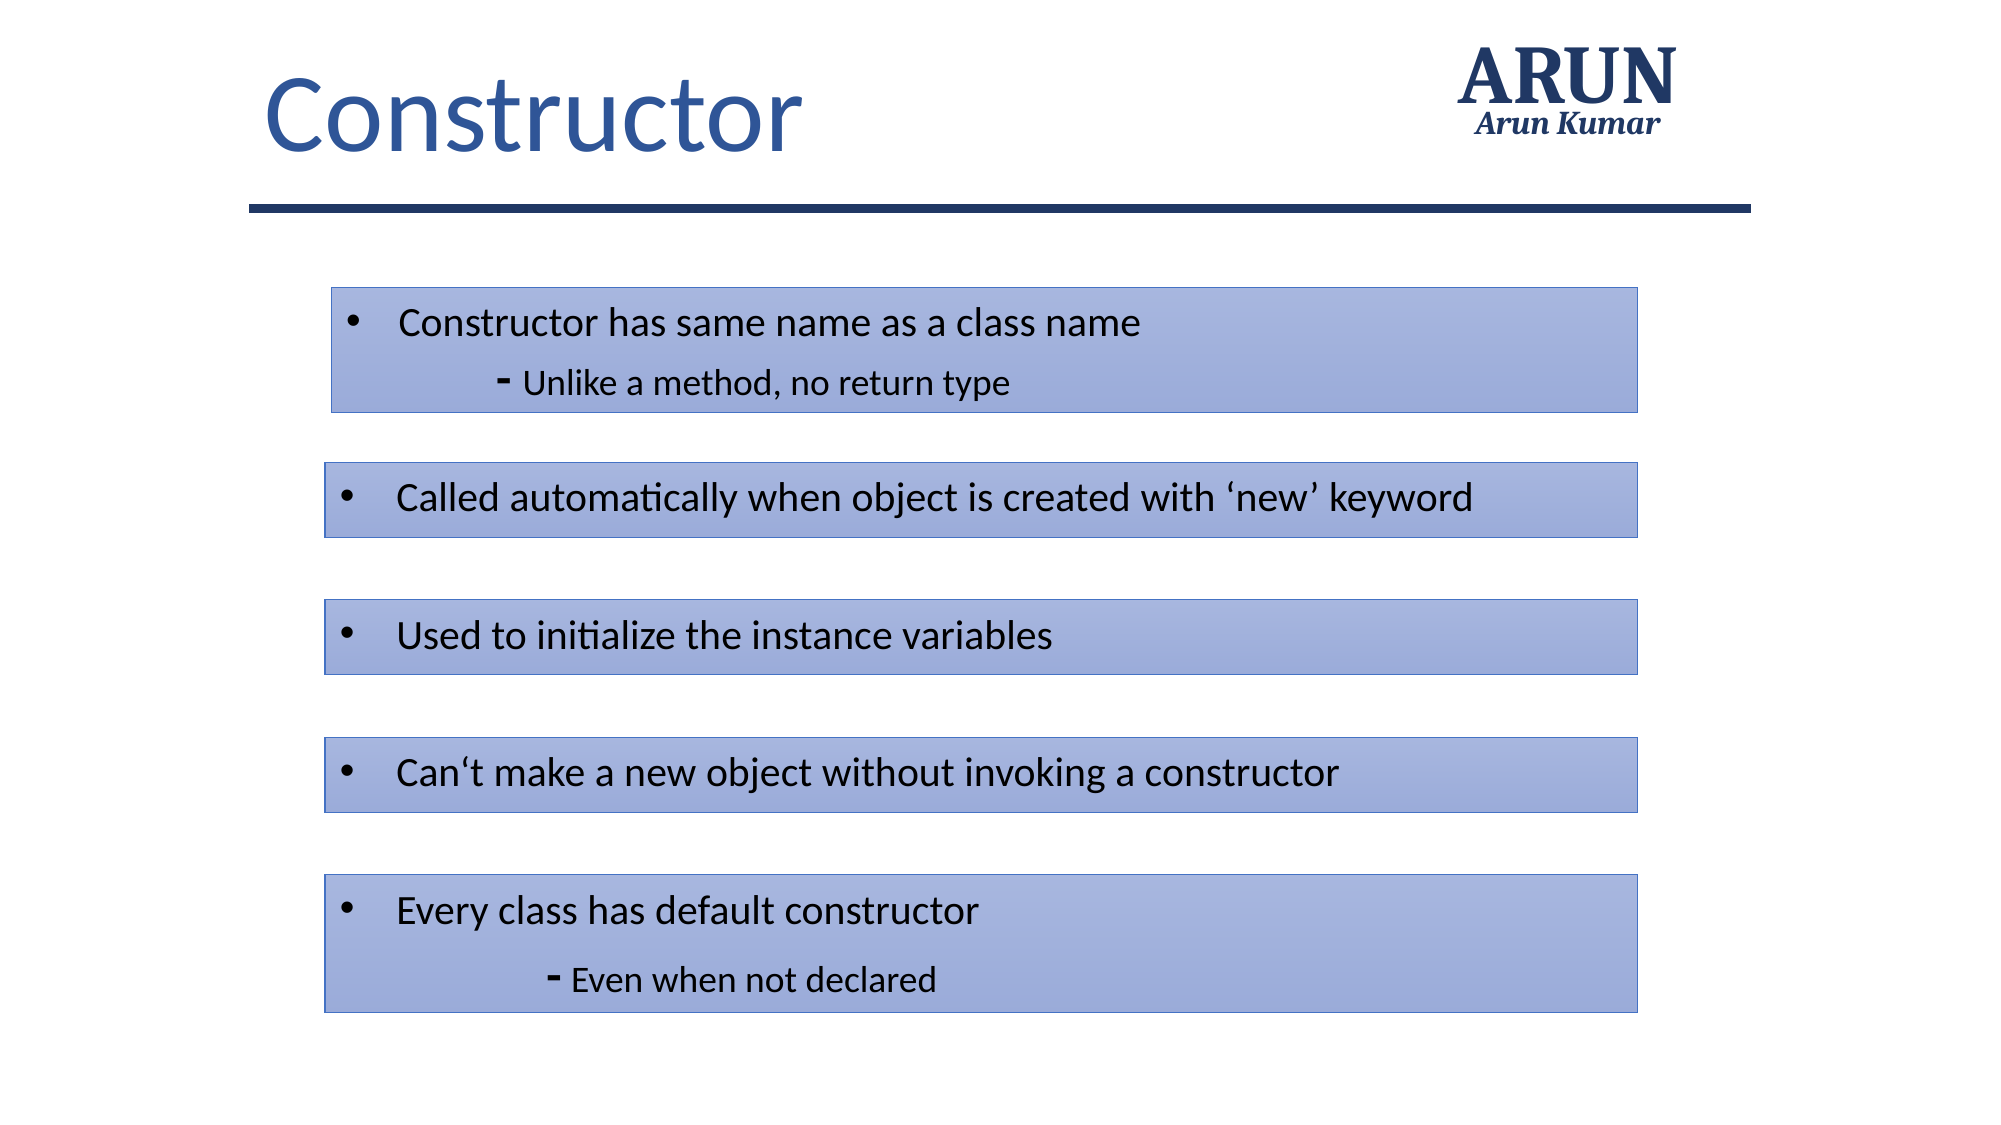

Constructor

ARUN
Arun Kumar

    Constructor has same name as a class name
	- Unlike a method, no return type
Called automatically when object is created with ‘new’ keyword
Used to initialize the instance variables
Can‘t make a new object without invoking a constructor
Every class has default constructor
		- Even when not declared